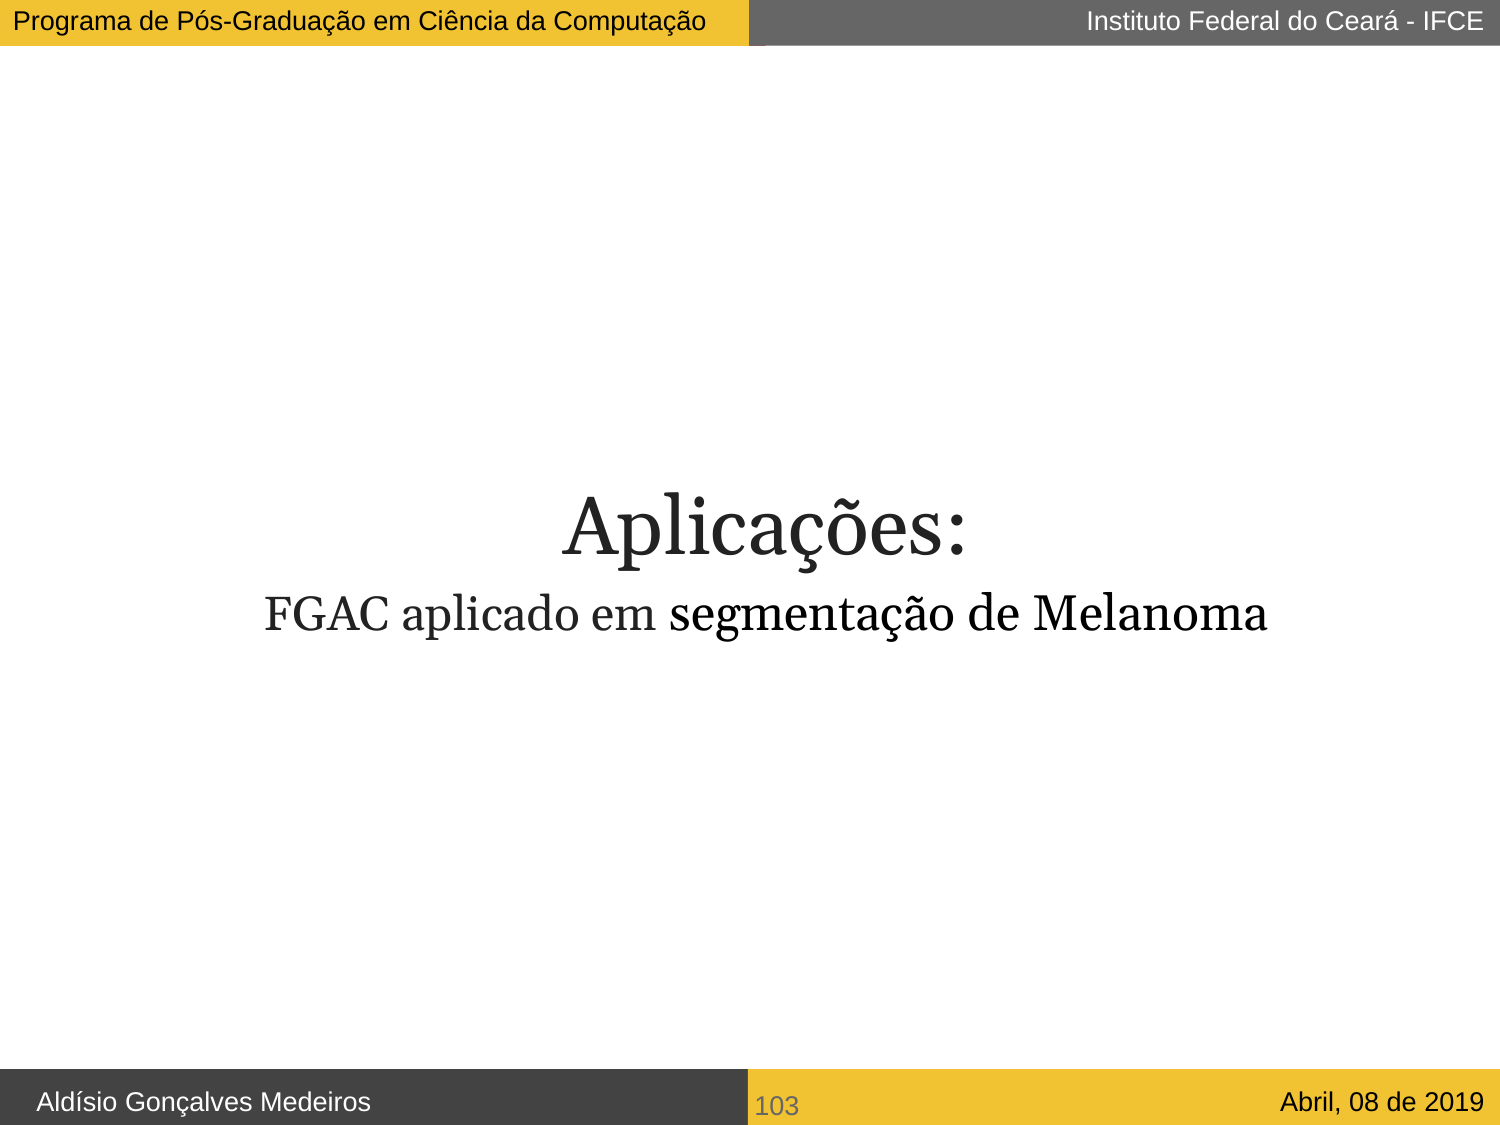

Aplicações:
FGAC aplicado em segmentação de Melanoma
103